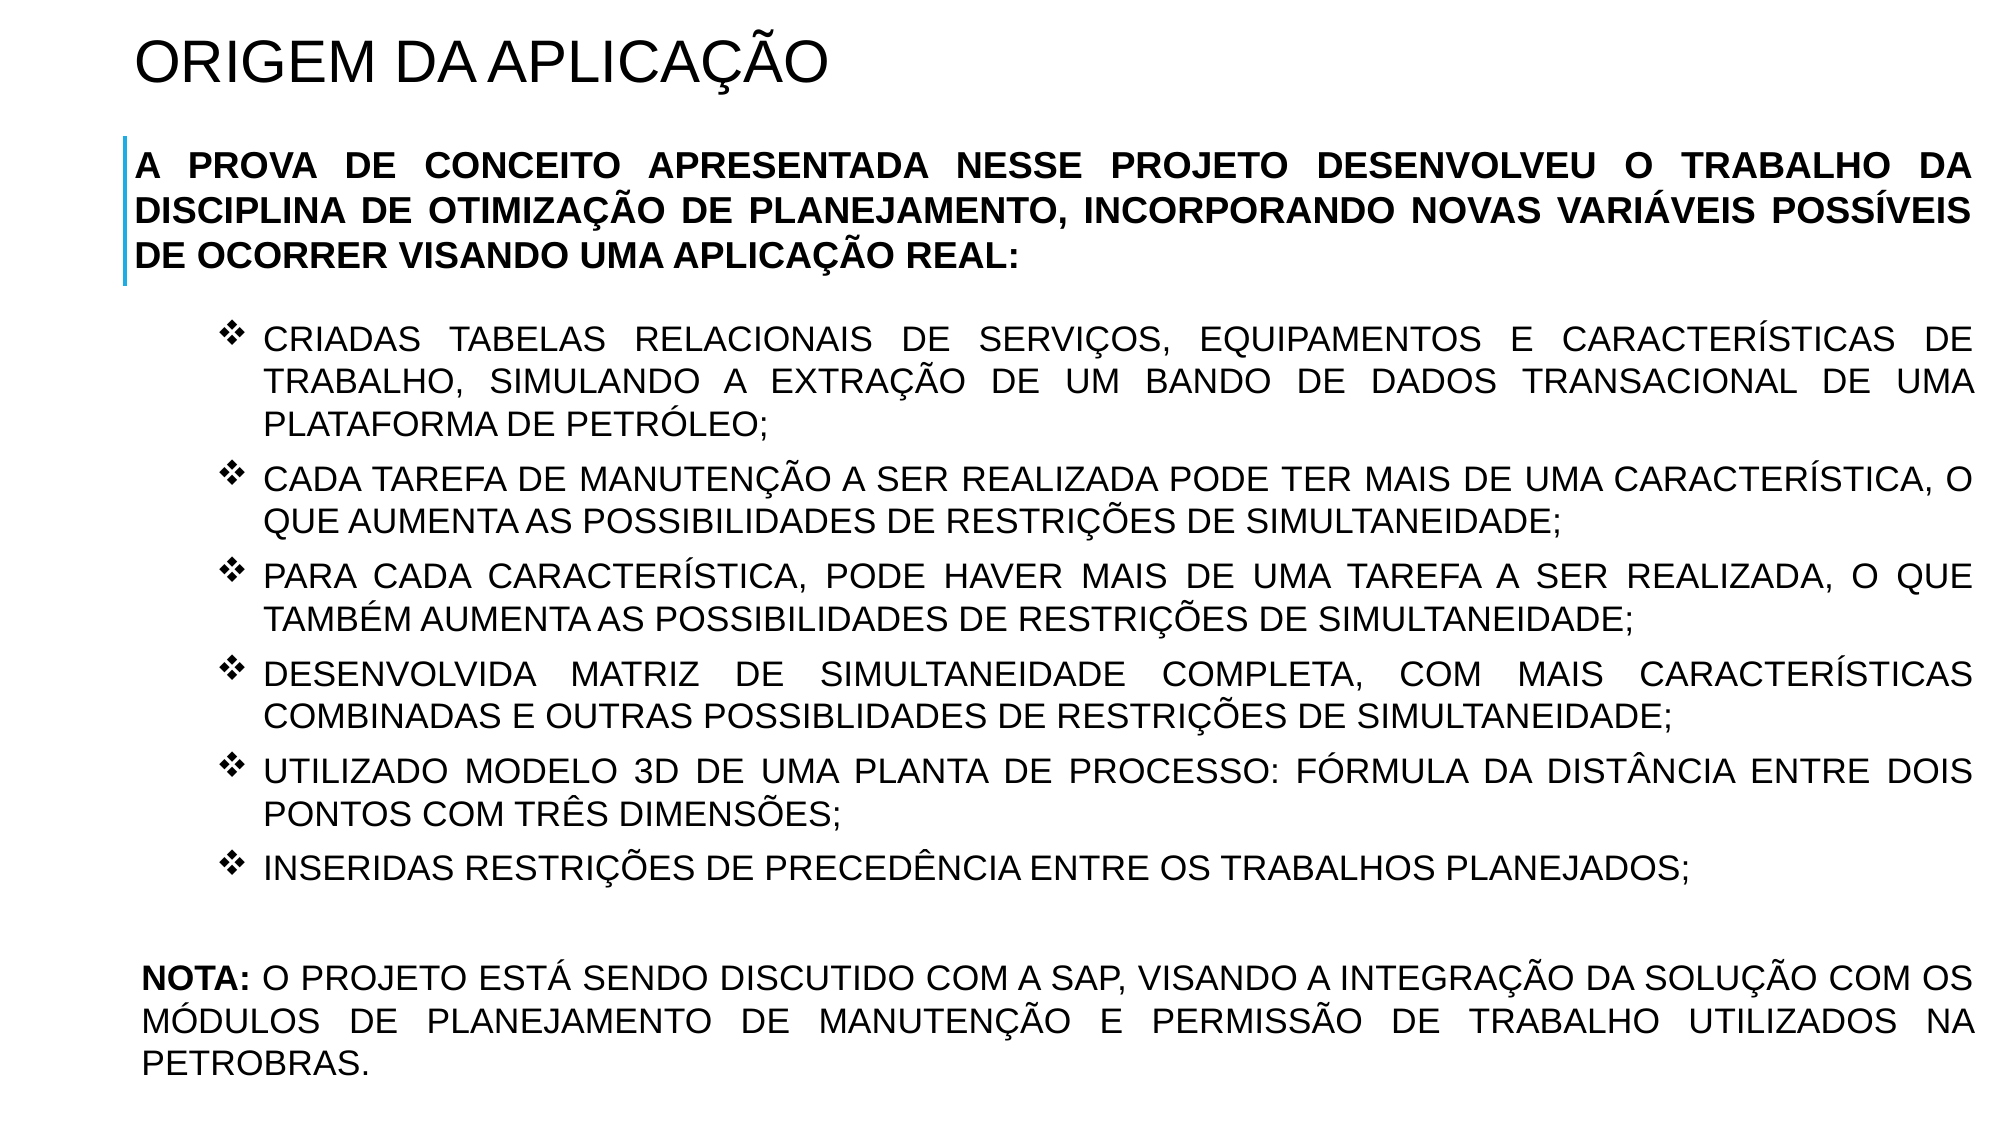

ORIGEM DA APLICAÇÃO
A PROVA DE CONCEITO APRESENTADA NESSE PROJETO DESENVOLVEU O TRABALHO DA DISCIPLINA DE OTIMIZAÇÃO DE PLANEJAMENTO, INCORPORANDO NOVAS VARIÁVEIS POSSÍVEIS DE OCORRER VISANDO UMA APLICAÇÃO REAL:

CRIADas TABELAS RELACIONAIS de serviços, equipamentos e características de trabalho, SIMULANDO A EXTRAÇÃO DE UM bando de dados transacional de uma plataforma de petróleo;
Cada tarefa de manutenção a ser realizada pode ter mais de uma característica, o que aumenta as possibilidades de restrições de simultaneidade;
Para cada característica, pode haver mais de umA tarefa a ser realizada, o que também aumenta as possibilidades de restrições de simultaneidade;
DESENVOLVIDA Matriz de Simultaneidade COMPLETA, com mais características combinadas E outras possiblidades de restrições de simultaneidade;
Utilizado modelo 3D de uma planta de processo: Fórmula da distância entre dois pontos com três dimensões;
Inseridas restrições de precedência entre os trabalhos planejados;

NOTA: O PROJETO ESTÁ SENDO DISCUTIDO COM A SAP, VISANDO A integração da solução com oS Módulos de Planejamento de Manutenção e Permissão de Trabalho UTILIZADOS NA PETROBRAS.